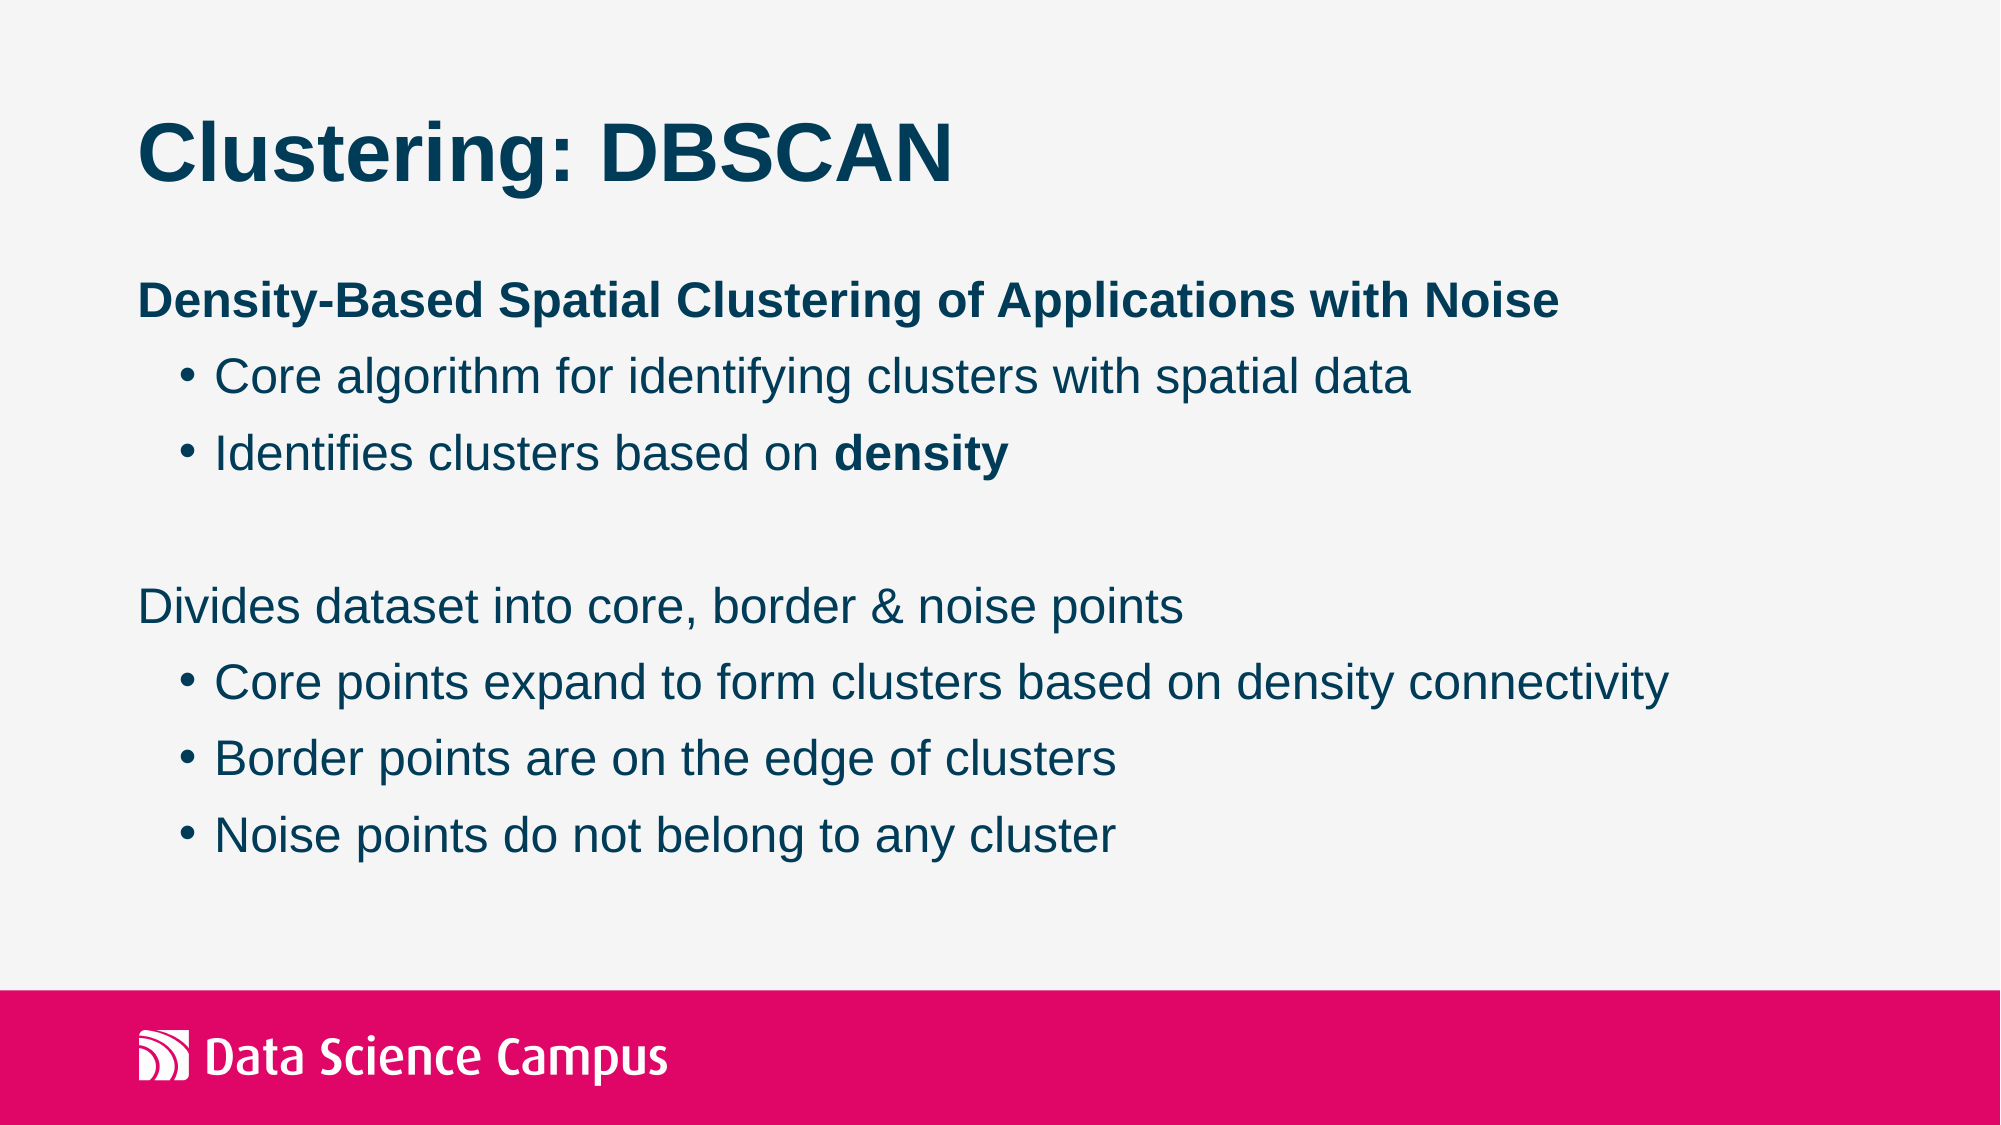

# Clustering: DBSCAN
Density-Based Spatial Clustering of Applications with Noise
Core algorithm for identifying clusters with spatial data
Identifies clusters based on density

Divides dataset into core, border & noise points
Core points expand to form clusters based on density connectivity
Border points are on the edge of clusters
Noise points do not belong to any cluster